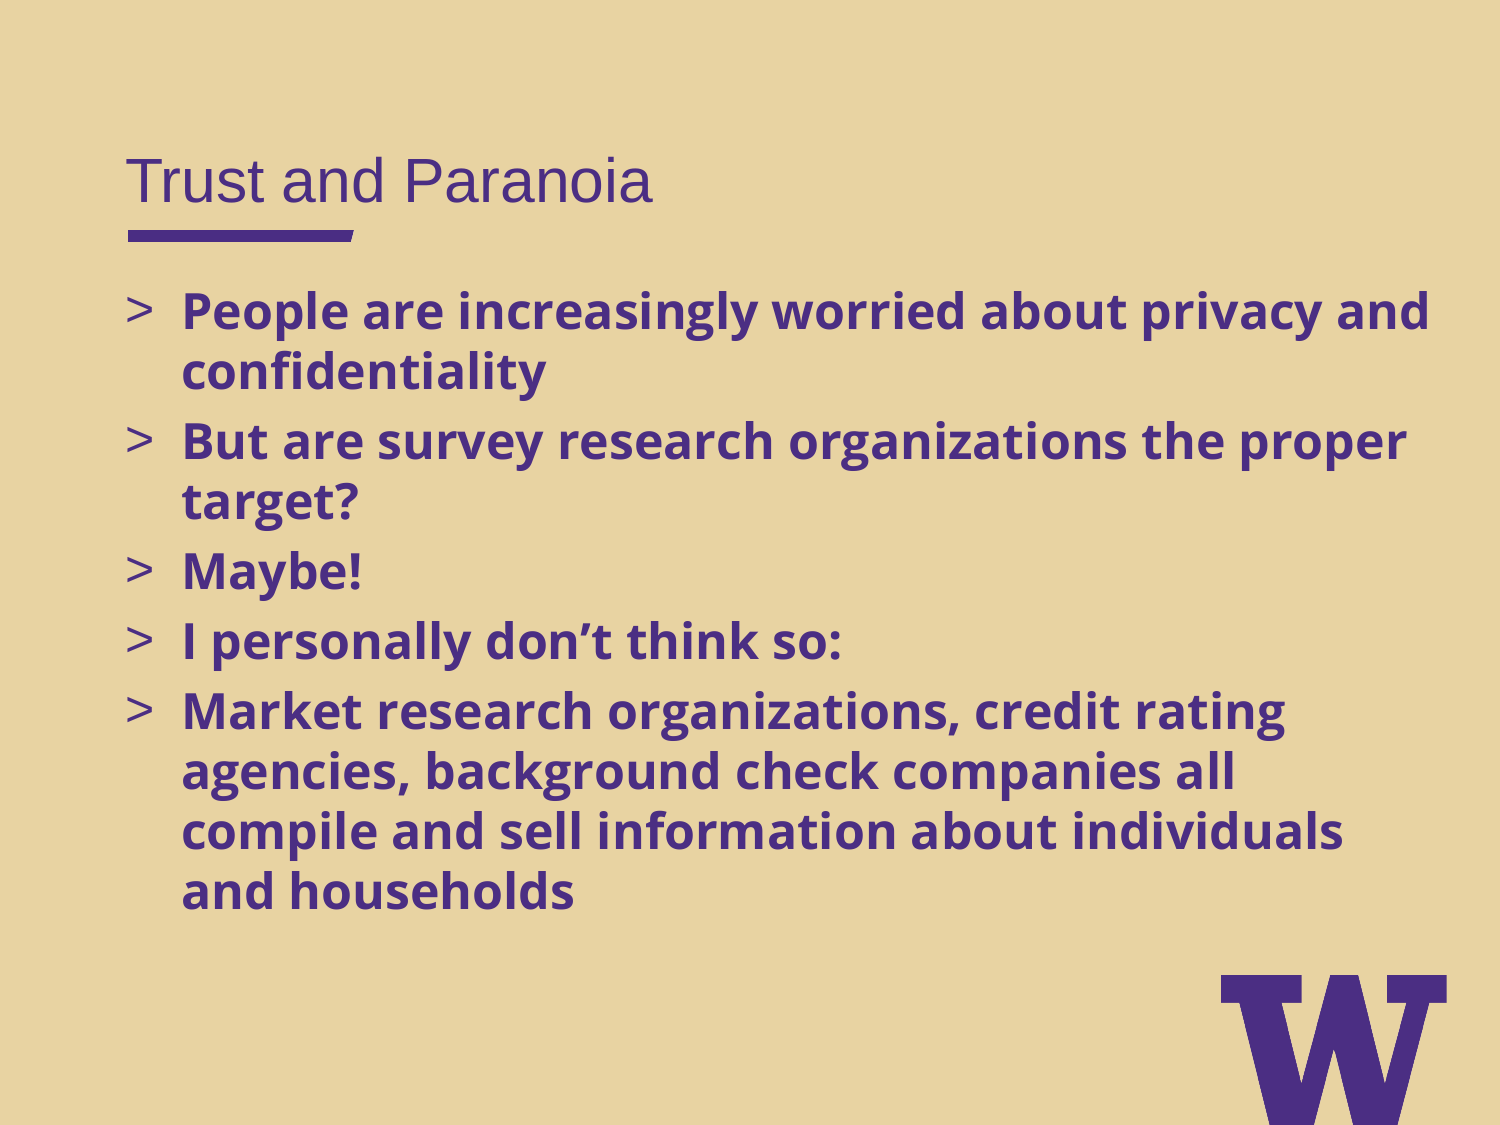

Trust and Paranoia
People are increasingly worried about privacy and confidentiality
But are survey research organizations the proper target?
Maybe!
I personally don’t think so:
Market research organizations, credit rating agencies, background check companies all compile and sell information about individuals and households